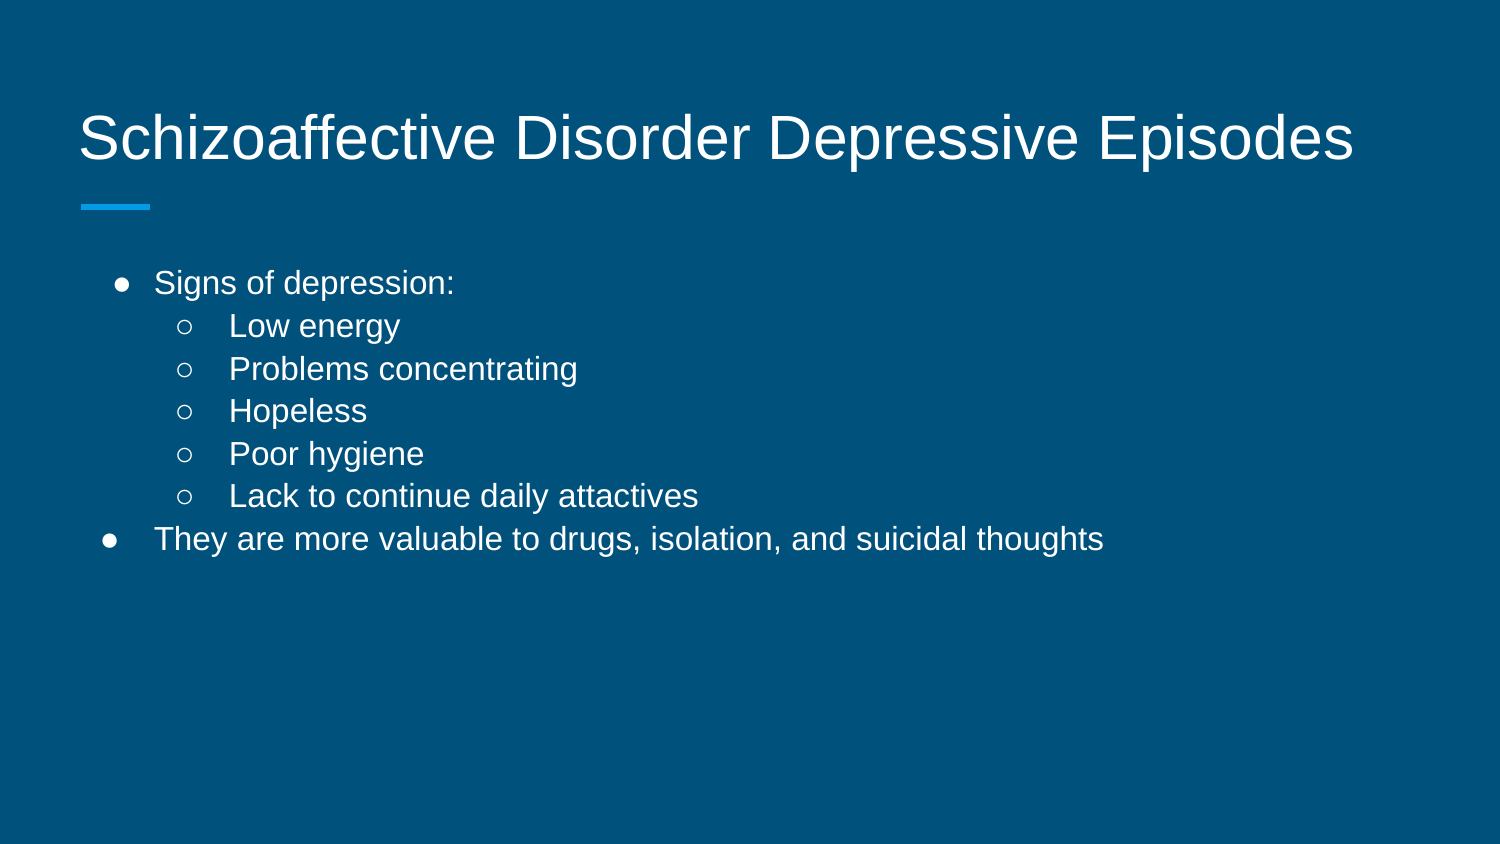

# Schizoaffective Disorder Depressive Episodes
Signs of depression:
Low energy
Problems concentrating
Hopeless
Poor hygiene
Lack to continue daily attactives
They are more valuable to drugs, isolation, and suicidal thoughts